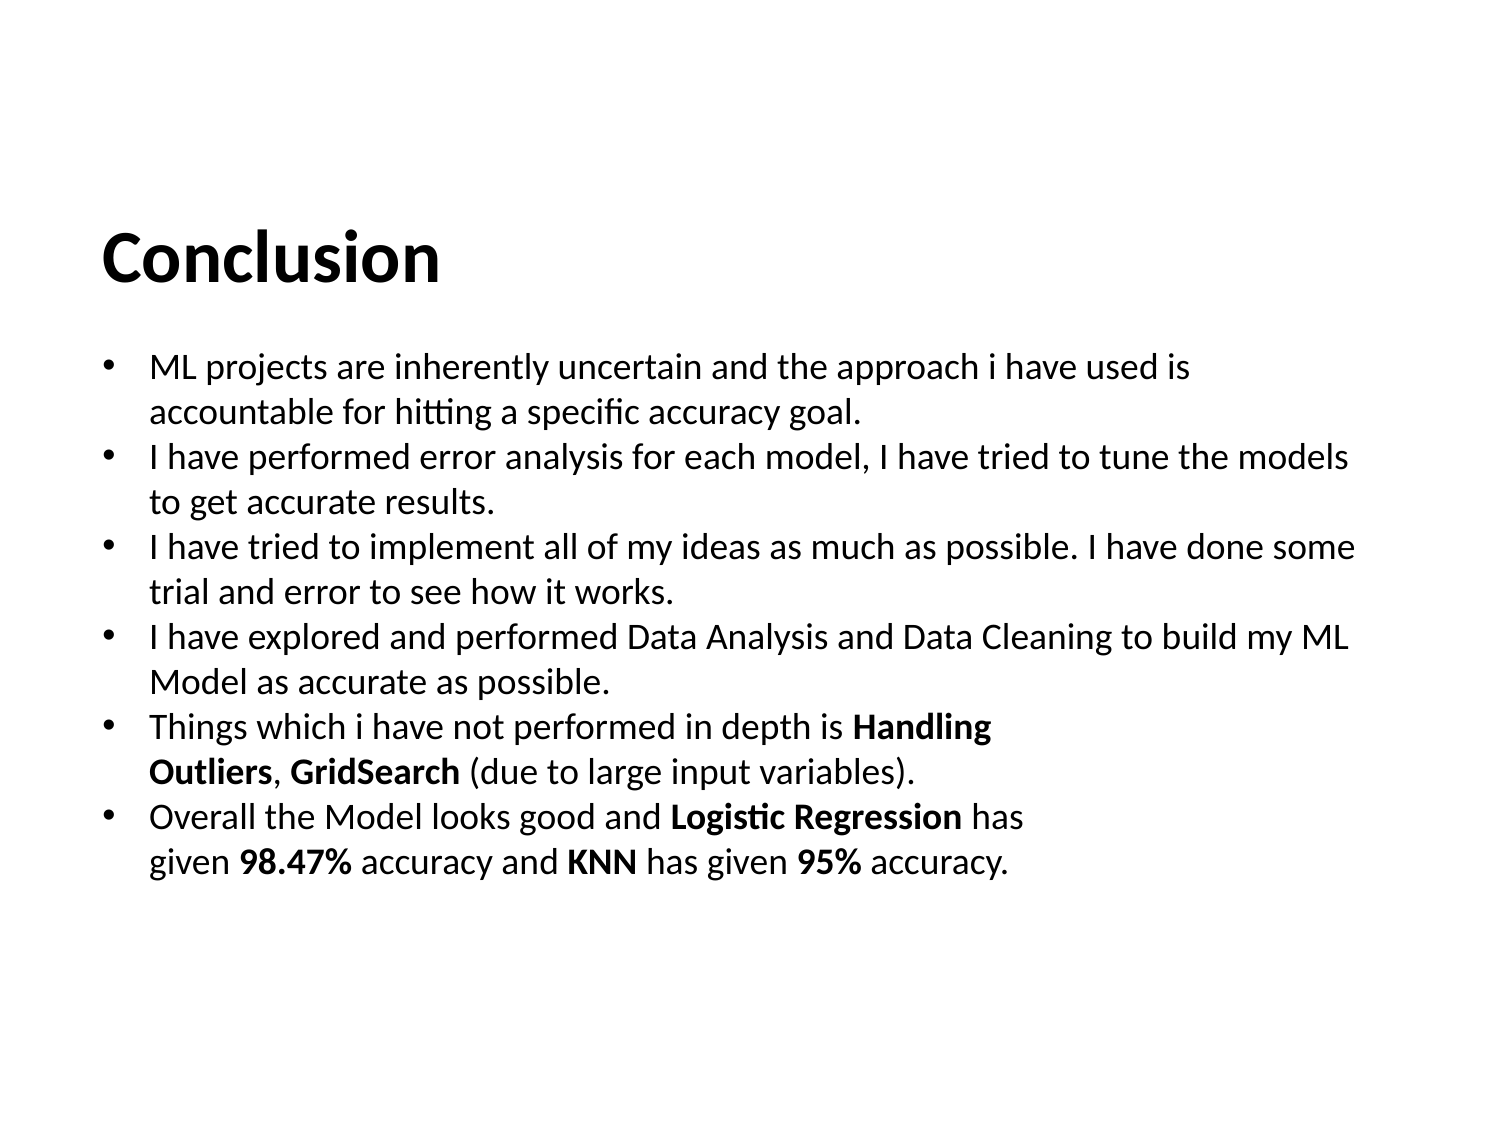

Conclusion

ML projects are inherently uncertain and the approach i have used is accountable for hitting a specific accuracy goal.
I have performed error analysis for each model, I have tried to tune the models to get accurate results.
I have tried to implement all of my ideas as much as possible. I have done some trial and error to see how it works.
I have explored and performed Data Analysis and Data Cleaning to build my ML Model as accurate as possible.
Things which i have not performed in depth is Handling Outliers, GridSearch (due to large input variables).
Overall the Model looks good and Logistic Regression has given 98.47% accuracy and KNN has given 95% accuracy.